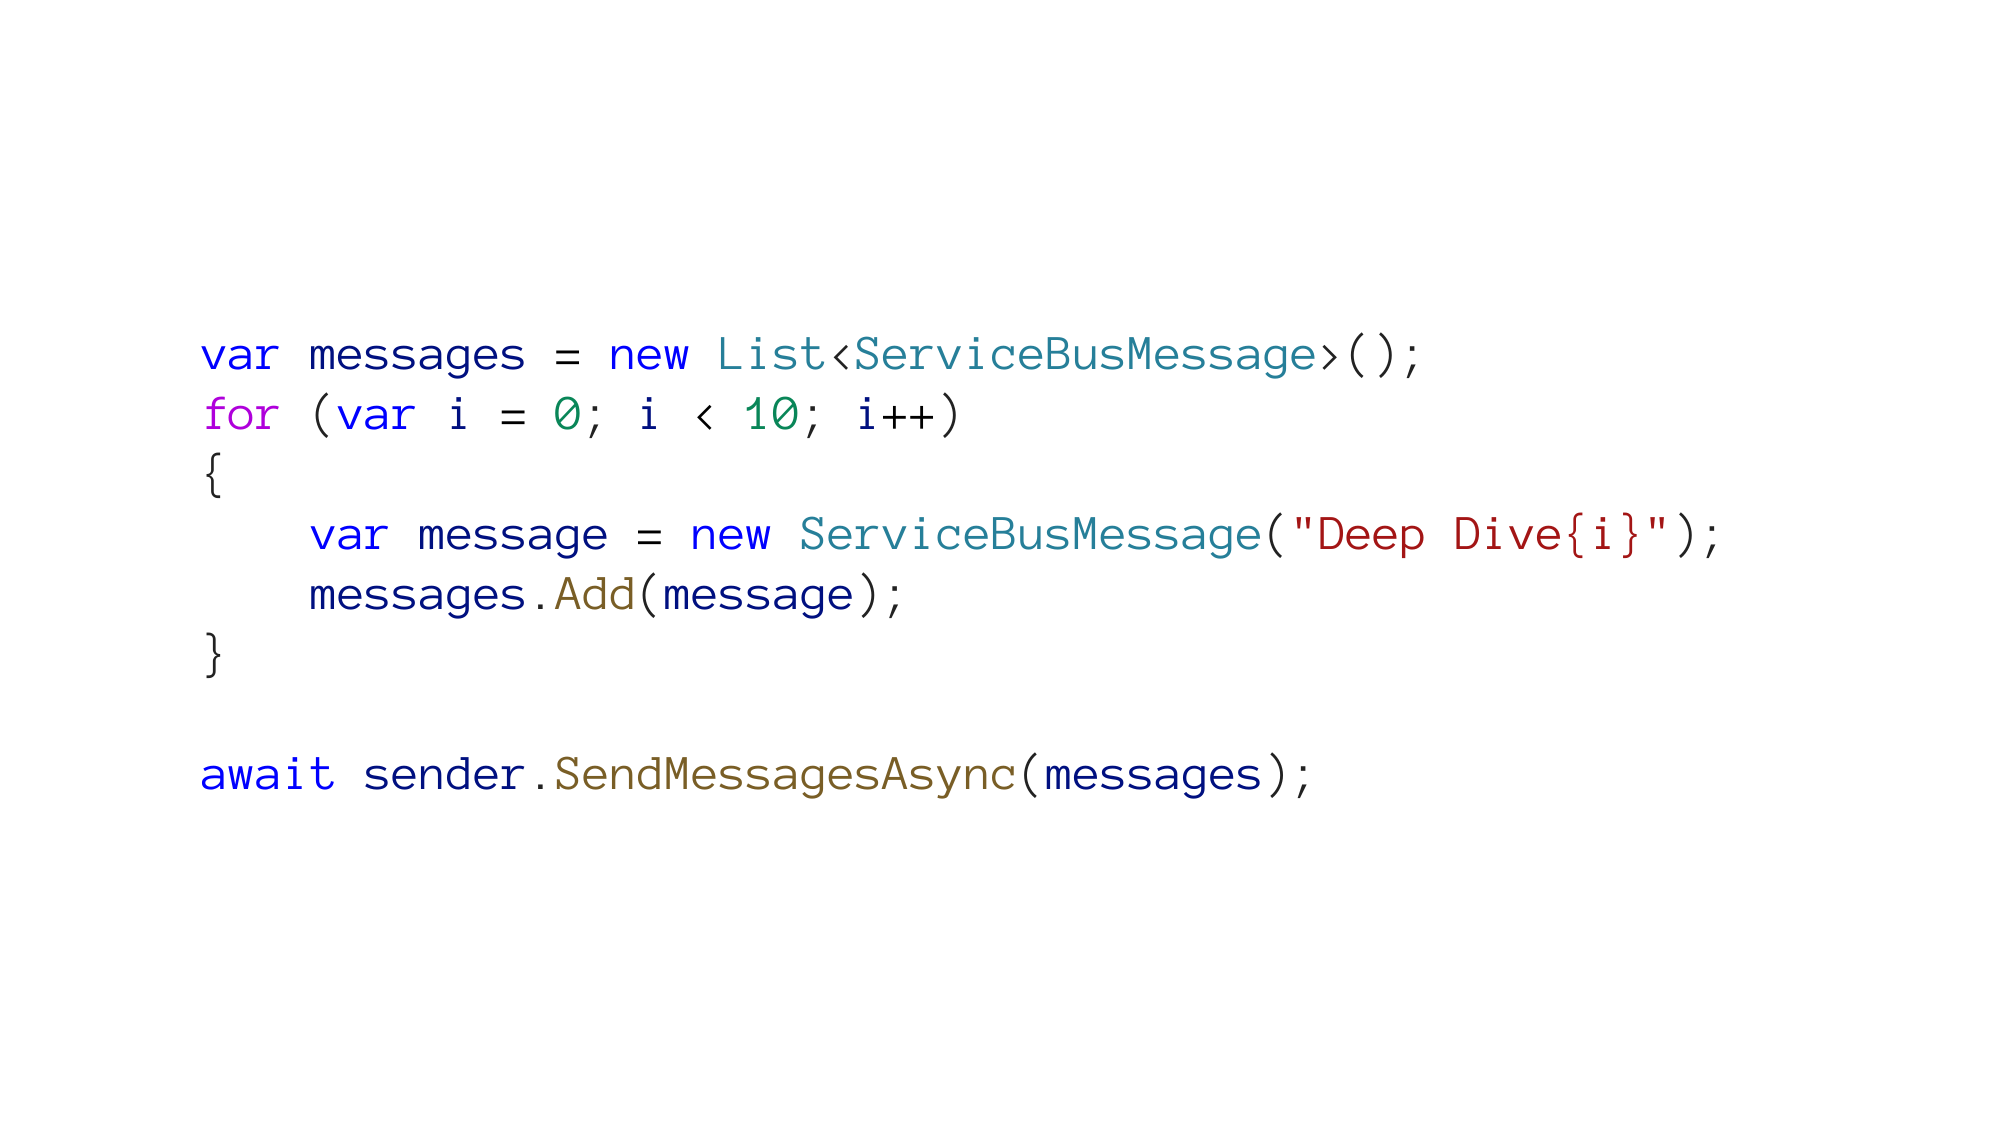

var messages = new List<ServiceBusMessage>();
for (var i = 0; i < 10; i++)
{
    var message = new ServiceBusMessage("Deep Dive{i}");
    messages.Add(message);
}
await sender.SendMessagesAsync(messages);